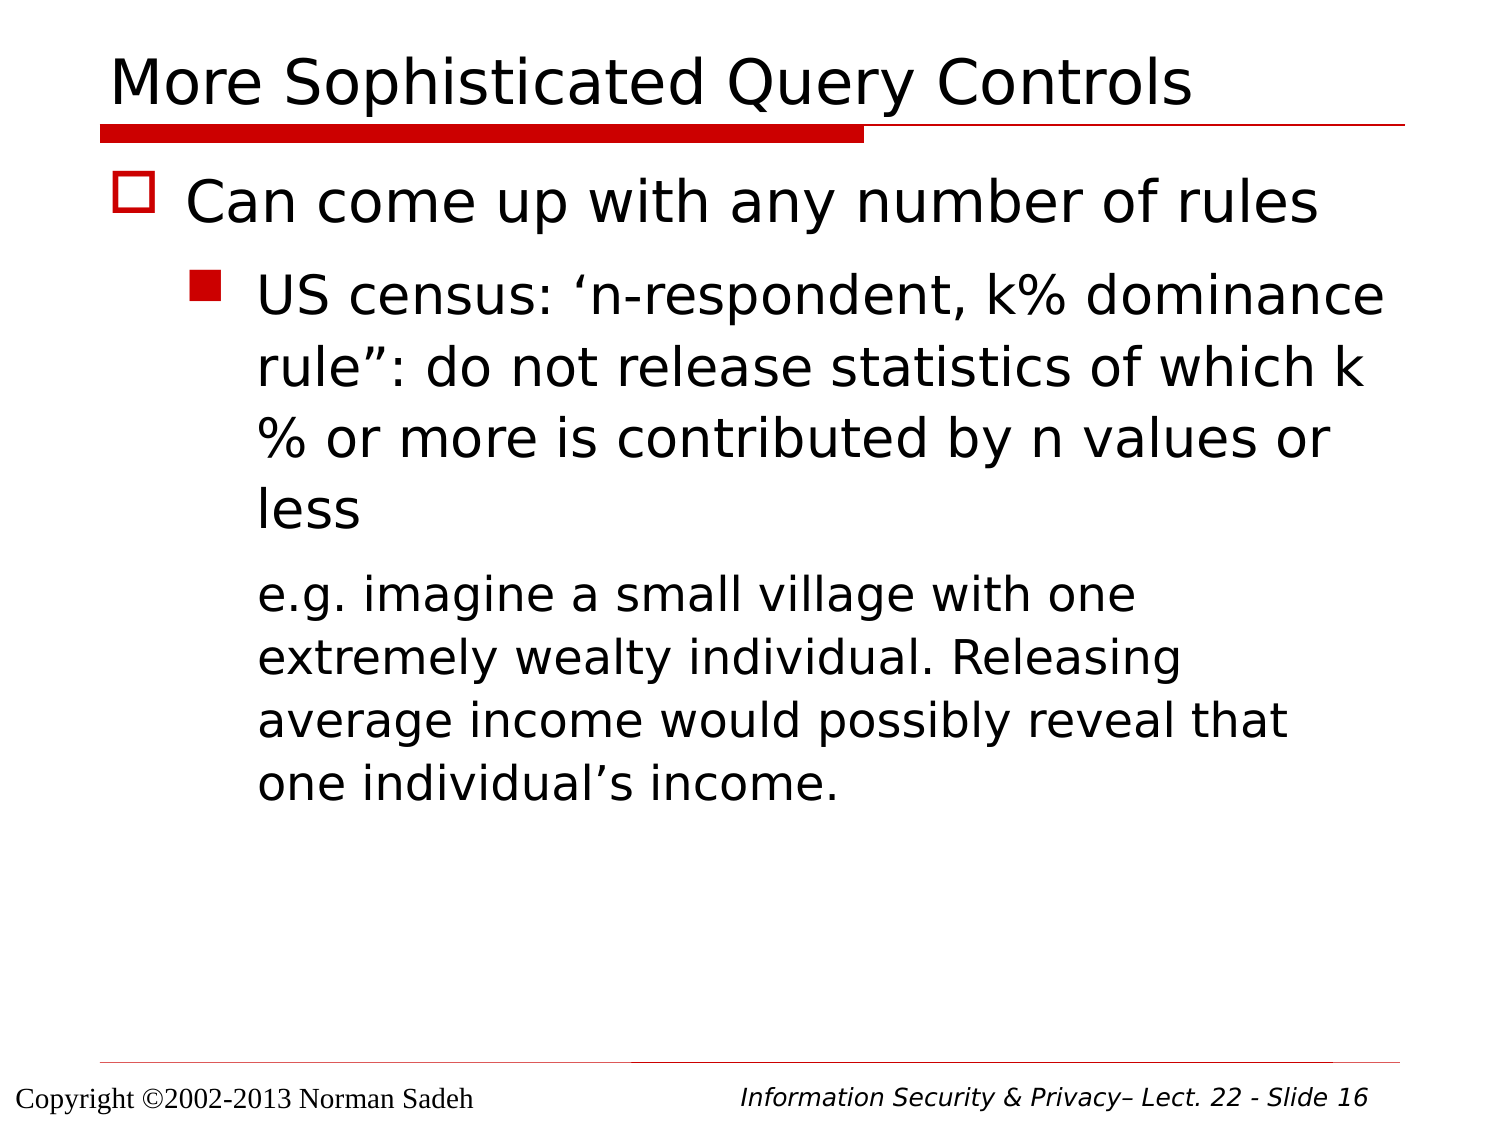

# More Sophisticated Query Controls
Can come up with any number of rules
US census: ‘n-respondent, k% dominance rule”: do not release statistics of which k% or more is contributed by n values or less
e.g. imagine a small village with one extremely wealty individual. Releasing average income would possibly reveal that one individual’s income.